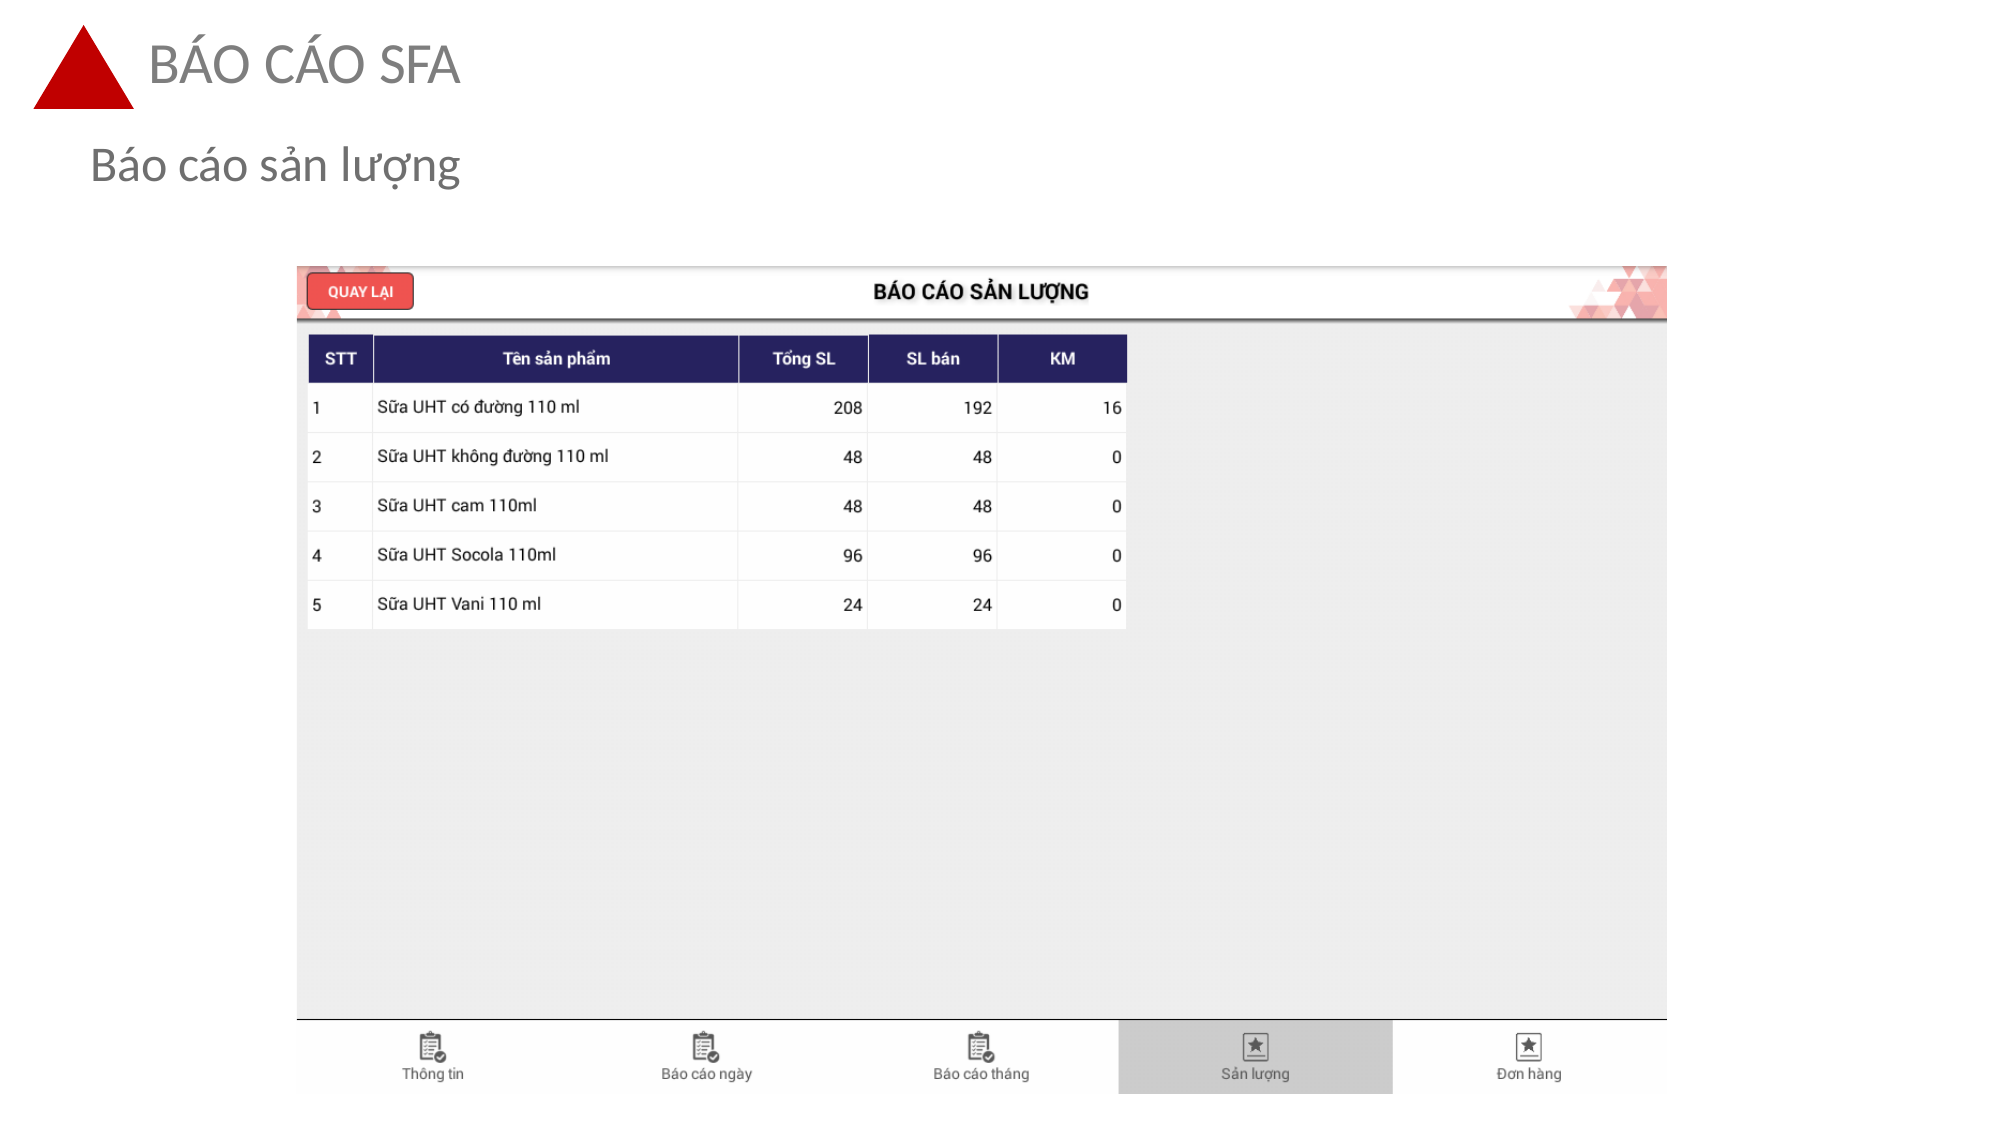

# BÁO CÁO SFA
Báo cáo sản lượng